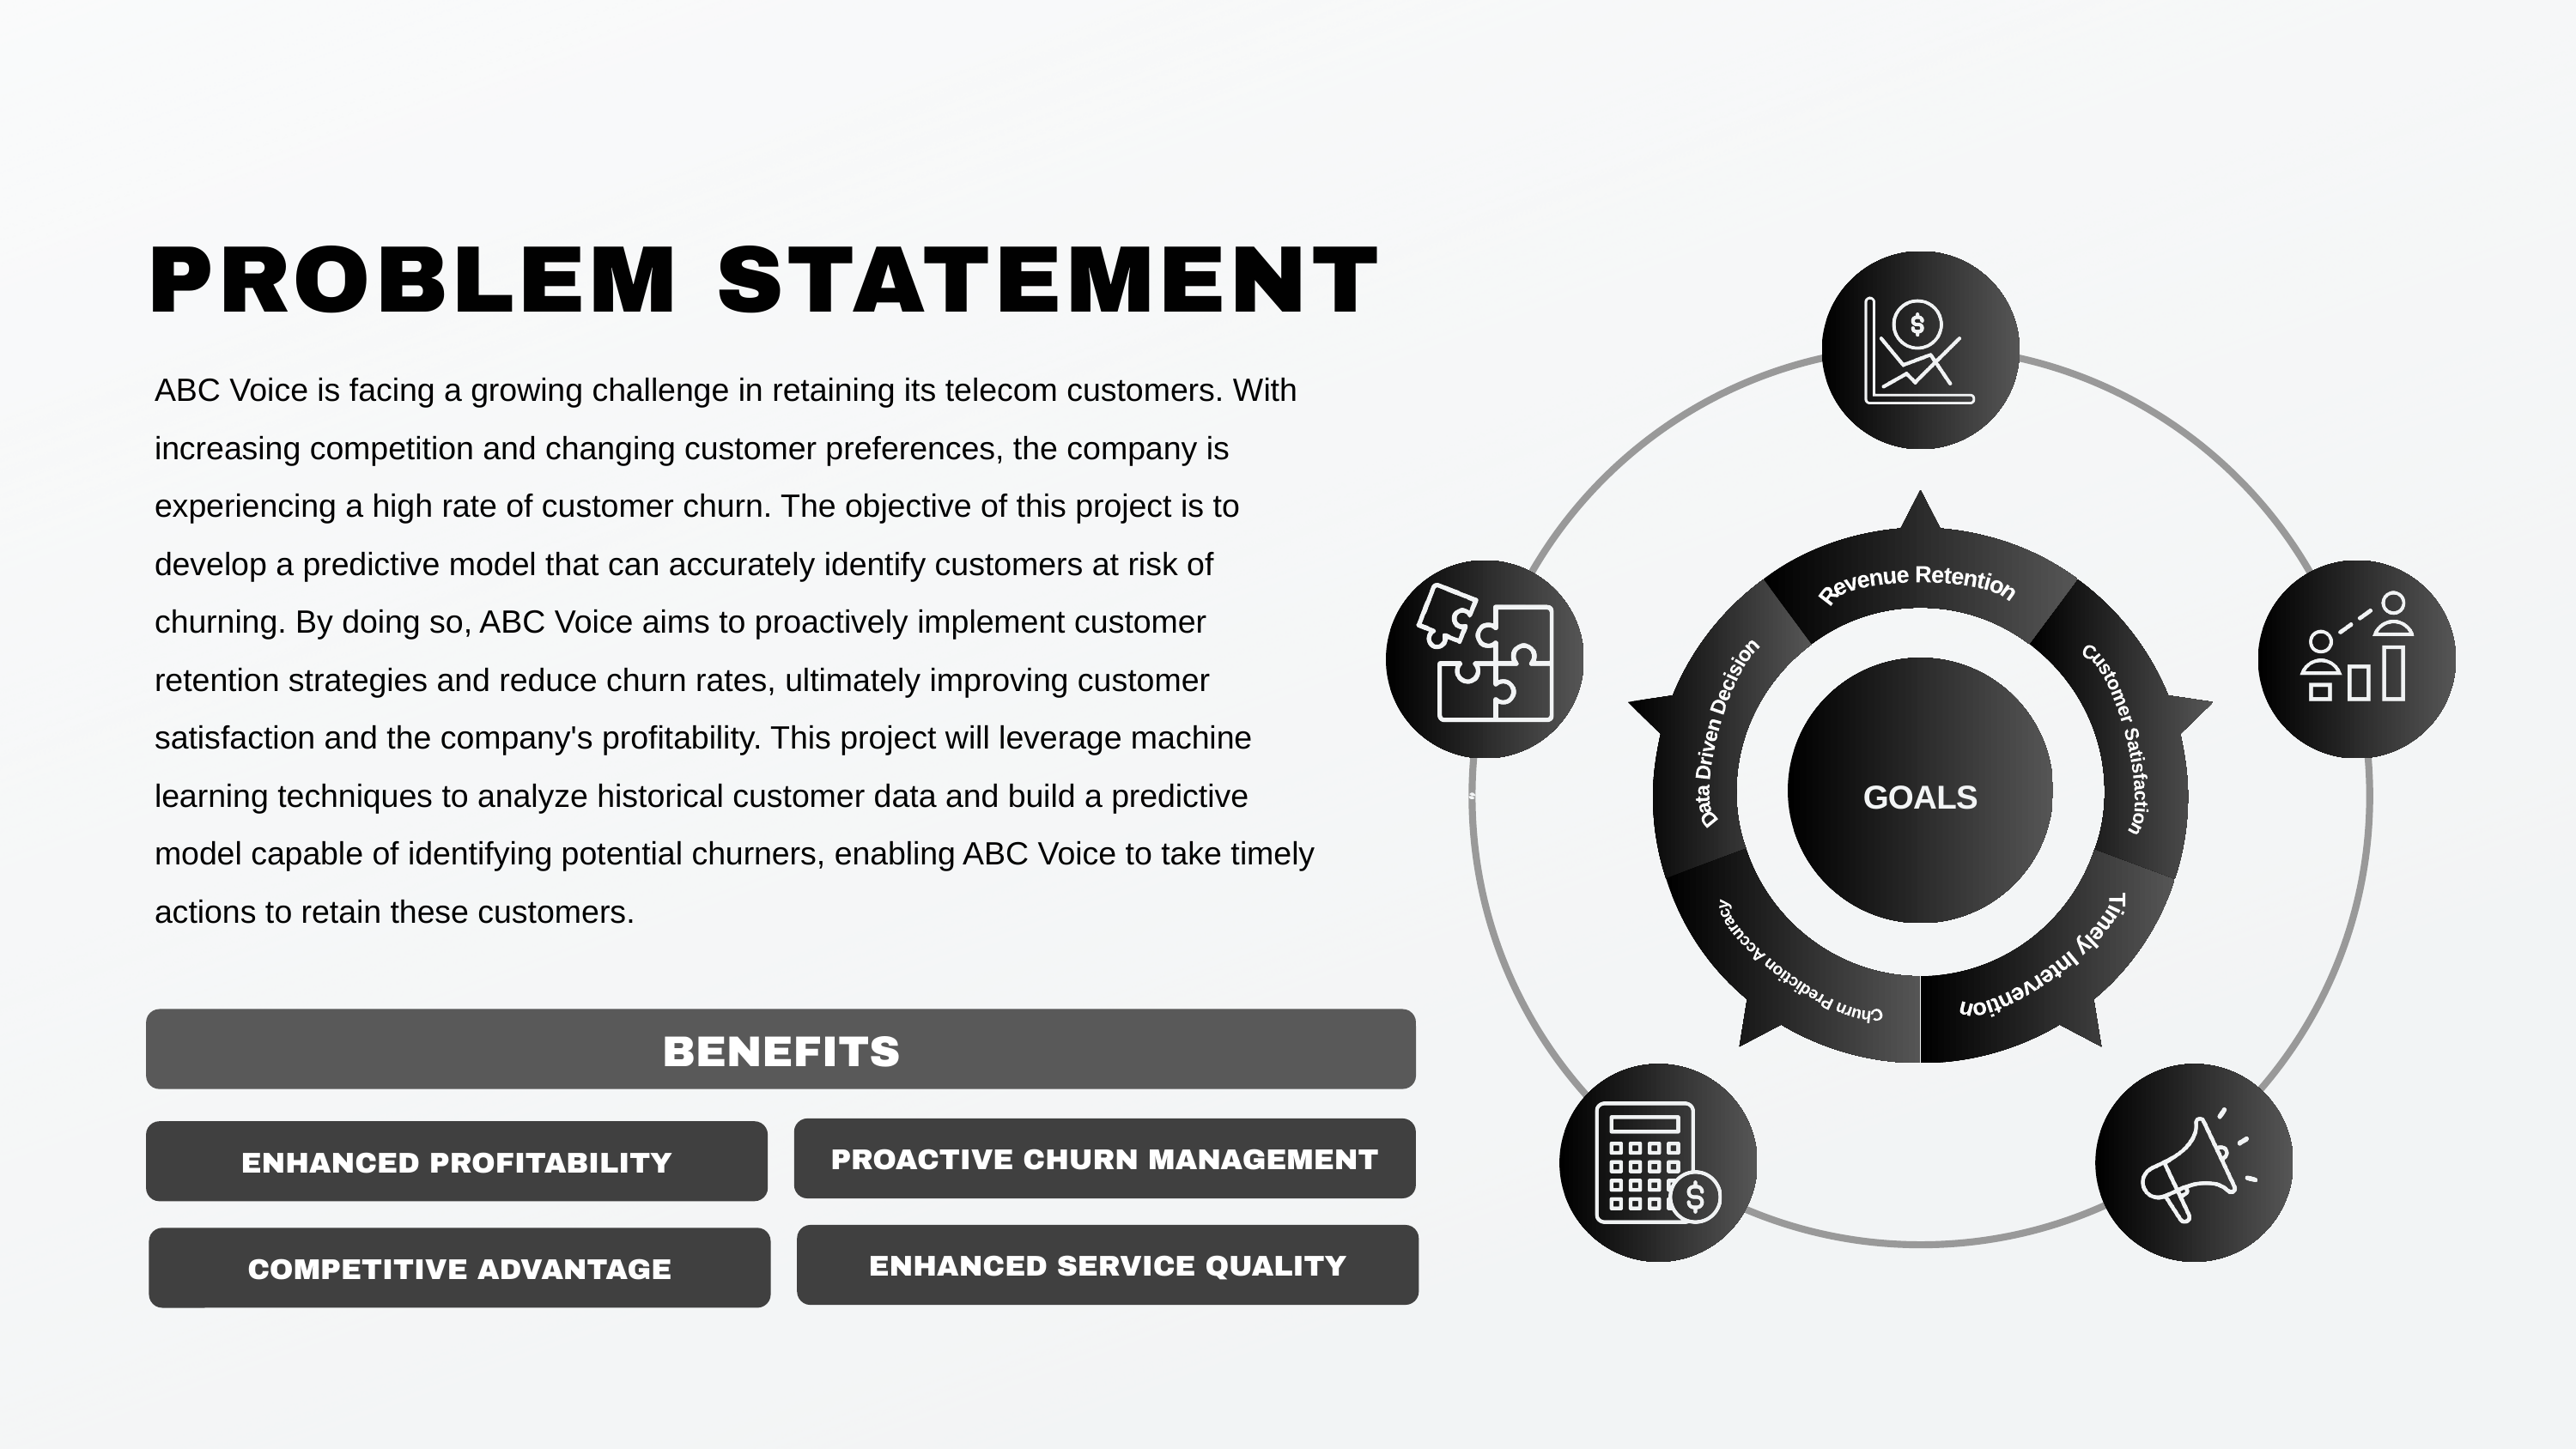

PROBLEM STATEMENT

ABC Voice is facing a growing challenge in retaining its telecom customers. With increasing competition and changing customer preferences, the company is experiencing a high rate of customer churn. The objective of this project is to develop a predictive model that can accurately identify customers at risk of churning. By doing so, ABC Voice aims to proactively implement customer retention strategies and reduce churn rates, ultimately improving customer satisfaction and the company's profitability. This project will leverage machine learning techniques to analyze historical customer data and build a predictive model capable of identifying potential churners, enabling ABC Voice to take timely actions to retain these customers.

Revenue Retention

Data Driven Decision
Customer Satisfaction
GOALS

Timely Intervention
Churn Prediction Accuracy
BENEFITS

PROACTIVE CHURN MANAGEMENT
ENHANCED PROFITABILITY
ENHANCED SERVICE QUALITY
COMPETITIVE ADVANTAGE